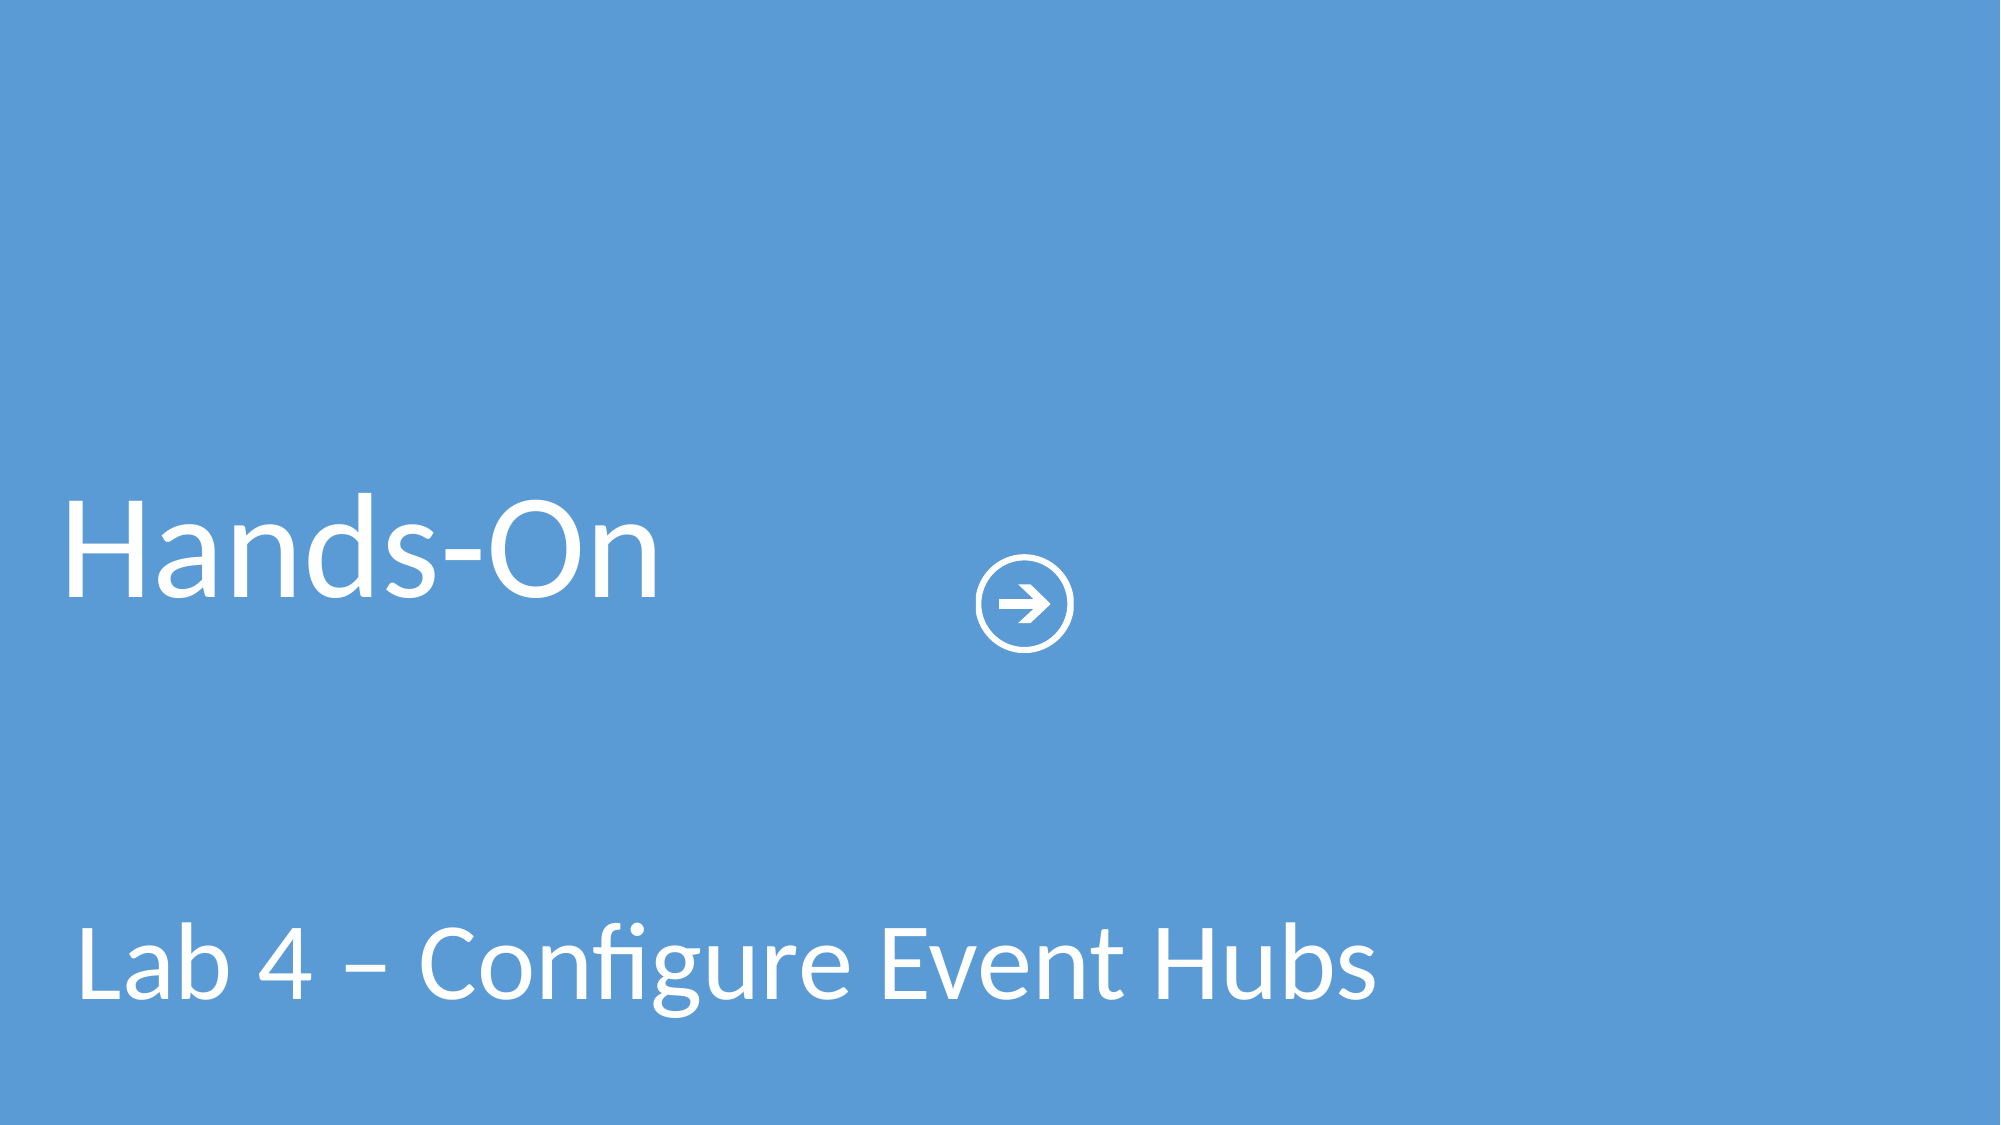

Hands-On
Lab 4 – Configure Event Hubs